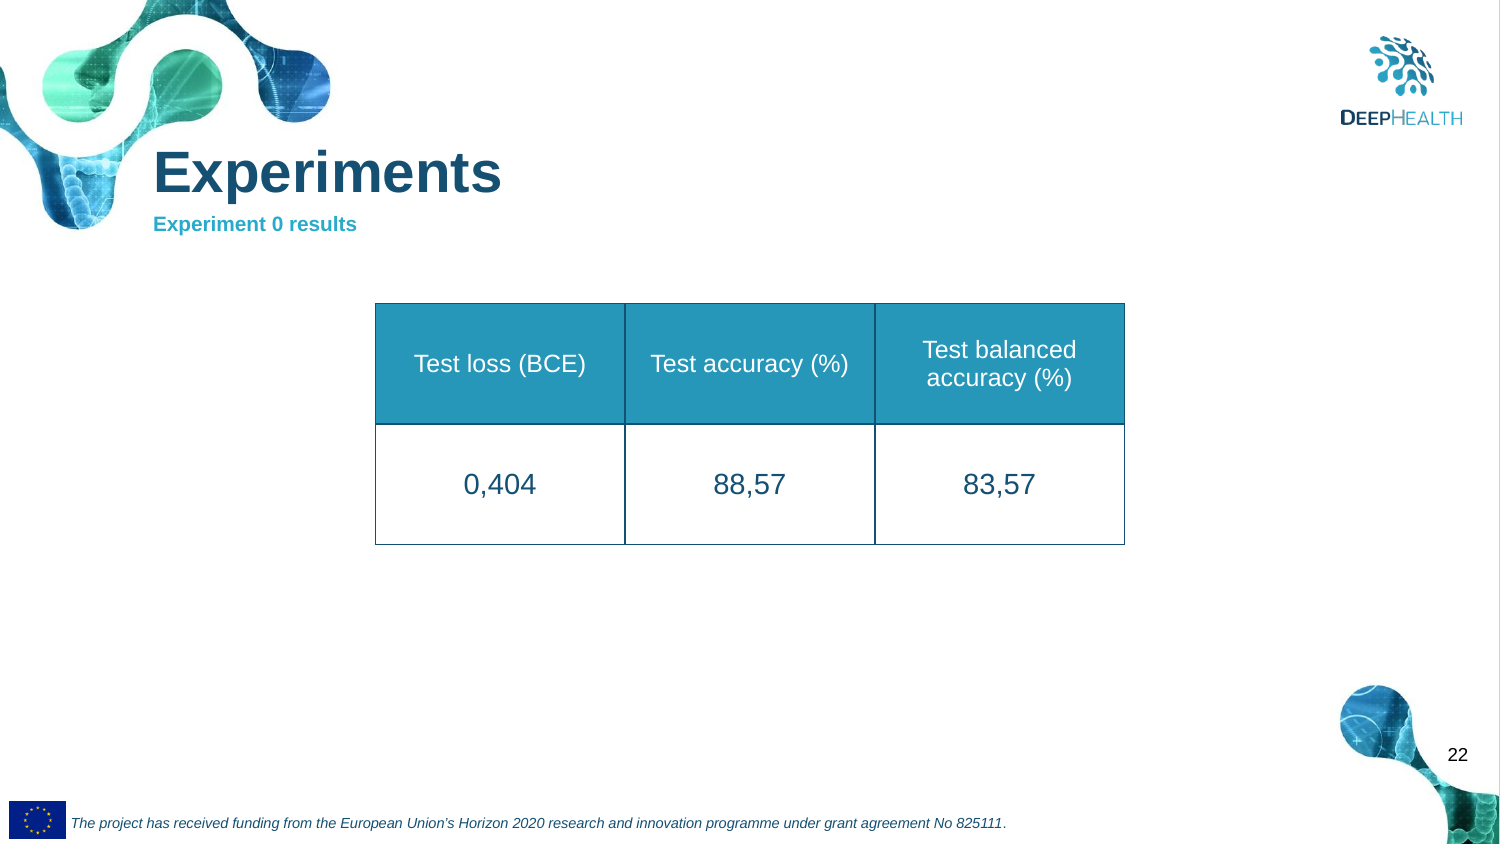

Experiments
Experiment 0 results
| Test loss (BCE) | Test accuracy (%) | Test balanced accuracy (%) |
| --- | --- | --- |
| 0,404 | 88,57 | 83,57 |